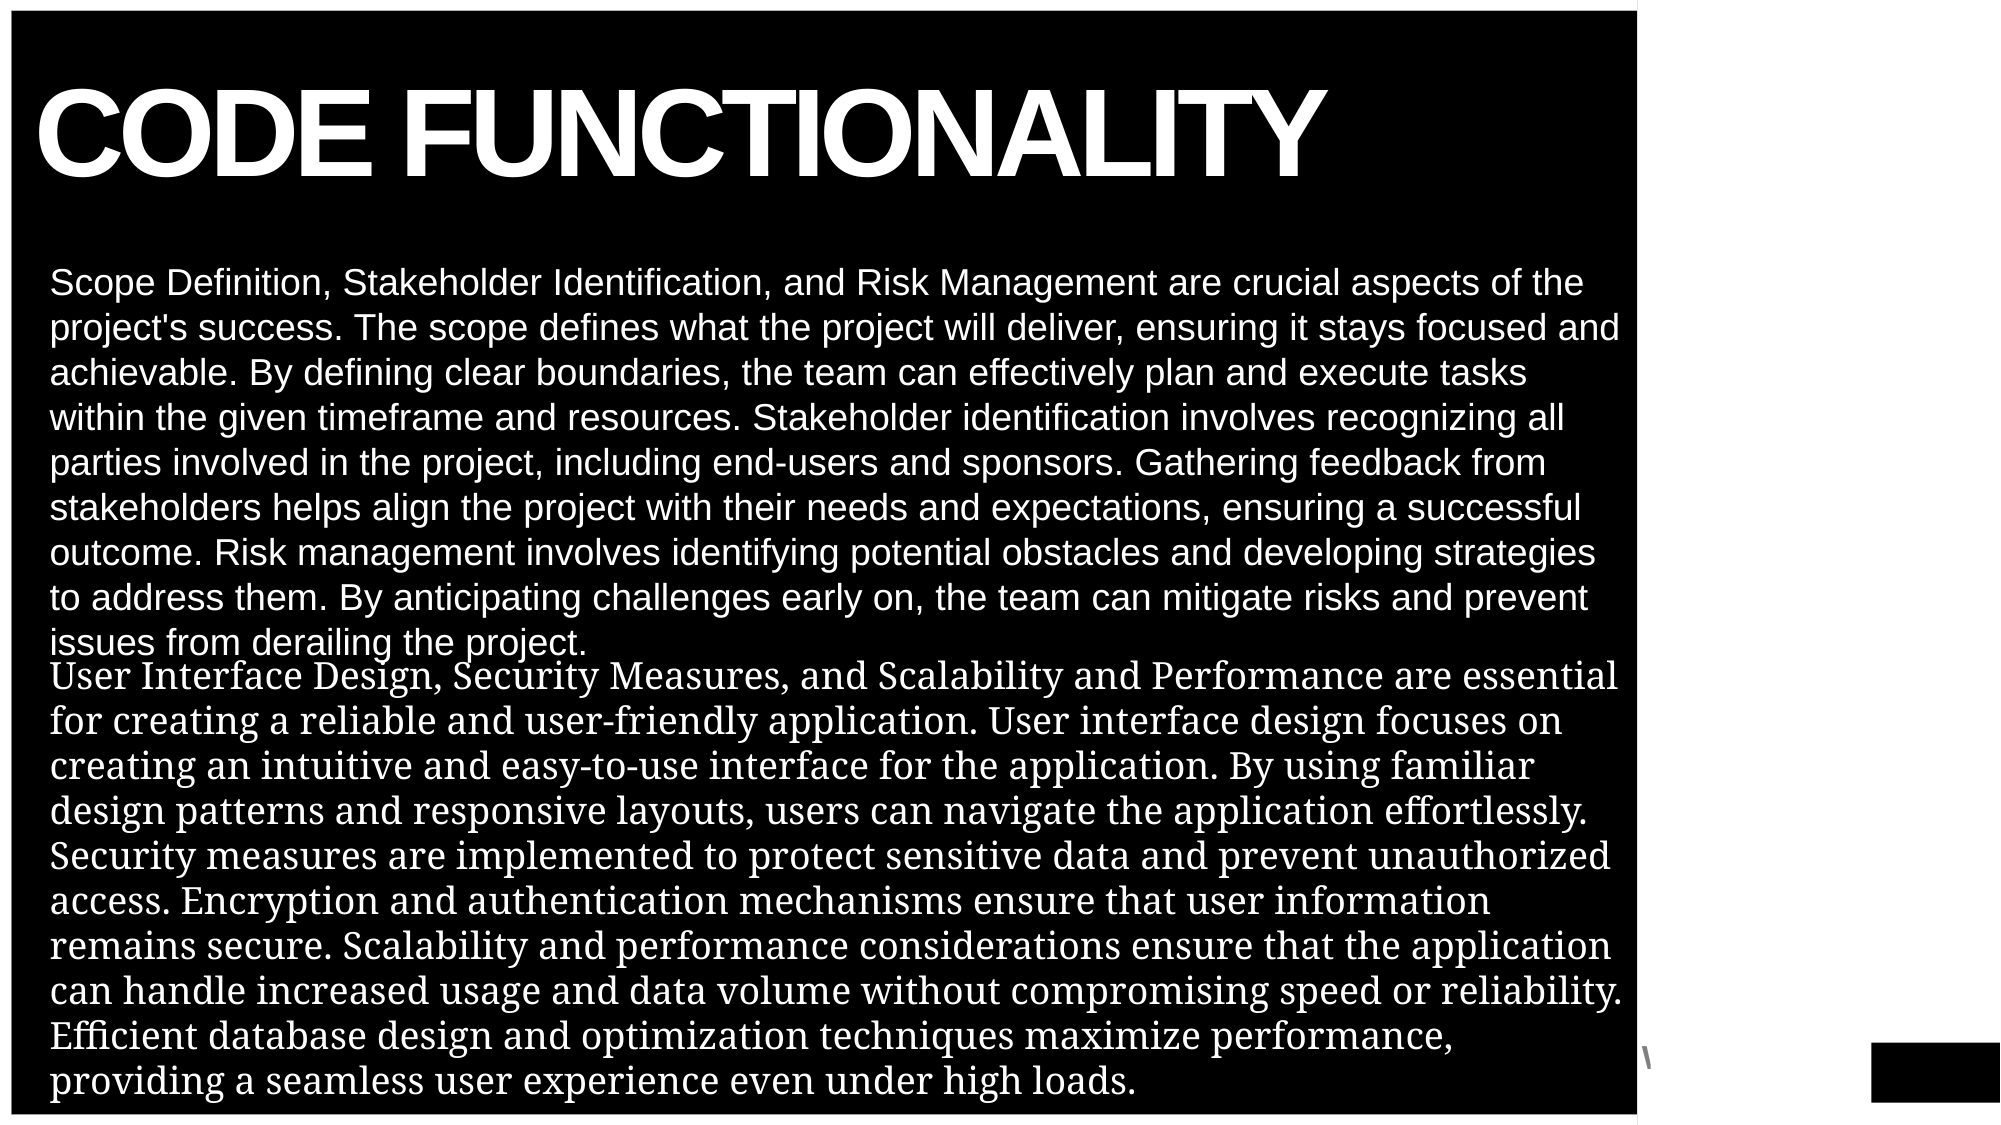

# CODE FUNCTIONALITY
Scope Definition, Stakeholder Identification, and Risk Management are crucial aspects of the project's success. The scope defines what the project will deliver, ensuring it stays focused and achievable. By defining clear boundaries, the team can effectively plan and execute tasks within the given timeframe and resources. Stakeholder identification involves recognizing all parties involved in the project, including end-users and sponsors. Gathering feedback from stakeholders helps align the project with their needs and expectations, ensuring a successful outcome. Risk management involves identifying potential obstacles and developing strategies to address them. By anticipating challenges early on, the team can mitigate risks and prevent issues from derailing the project.

User Interface Design, Security Measures, and Scalability and Performance are essential for creating a reliable and user-friendly application. User interface design focuses on creating an intuitive and easy-to-use interface for the application. By using familiar design patterns and responsive layouts, users can navigate the application effortlessly. Security measures are implemented to protect sensitive data and prevent unauthorized access. Encryption and authentication mechanisms ensure that user information remains secure. Scalability and performance considerations ensure that the application can handle increased usage and data volume without compromising speed or reliability. Efficient database design and optimization techniques maximize performance, providing a seamless user experience even under high loads.